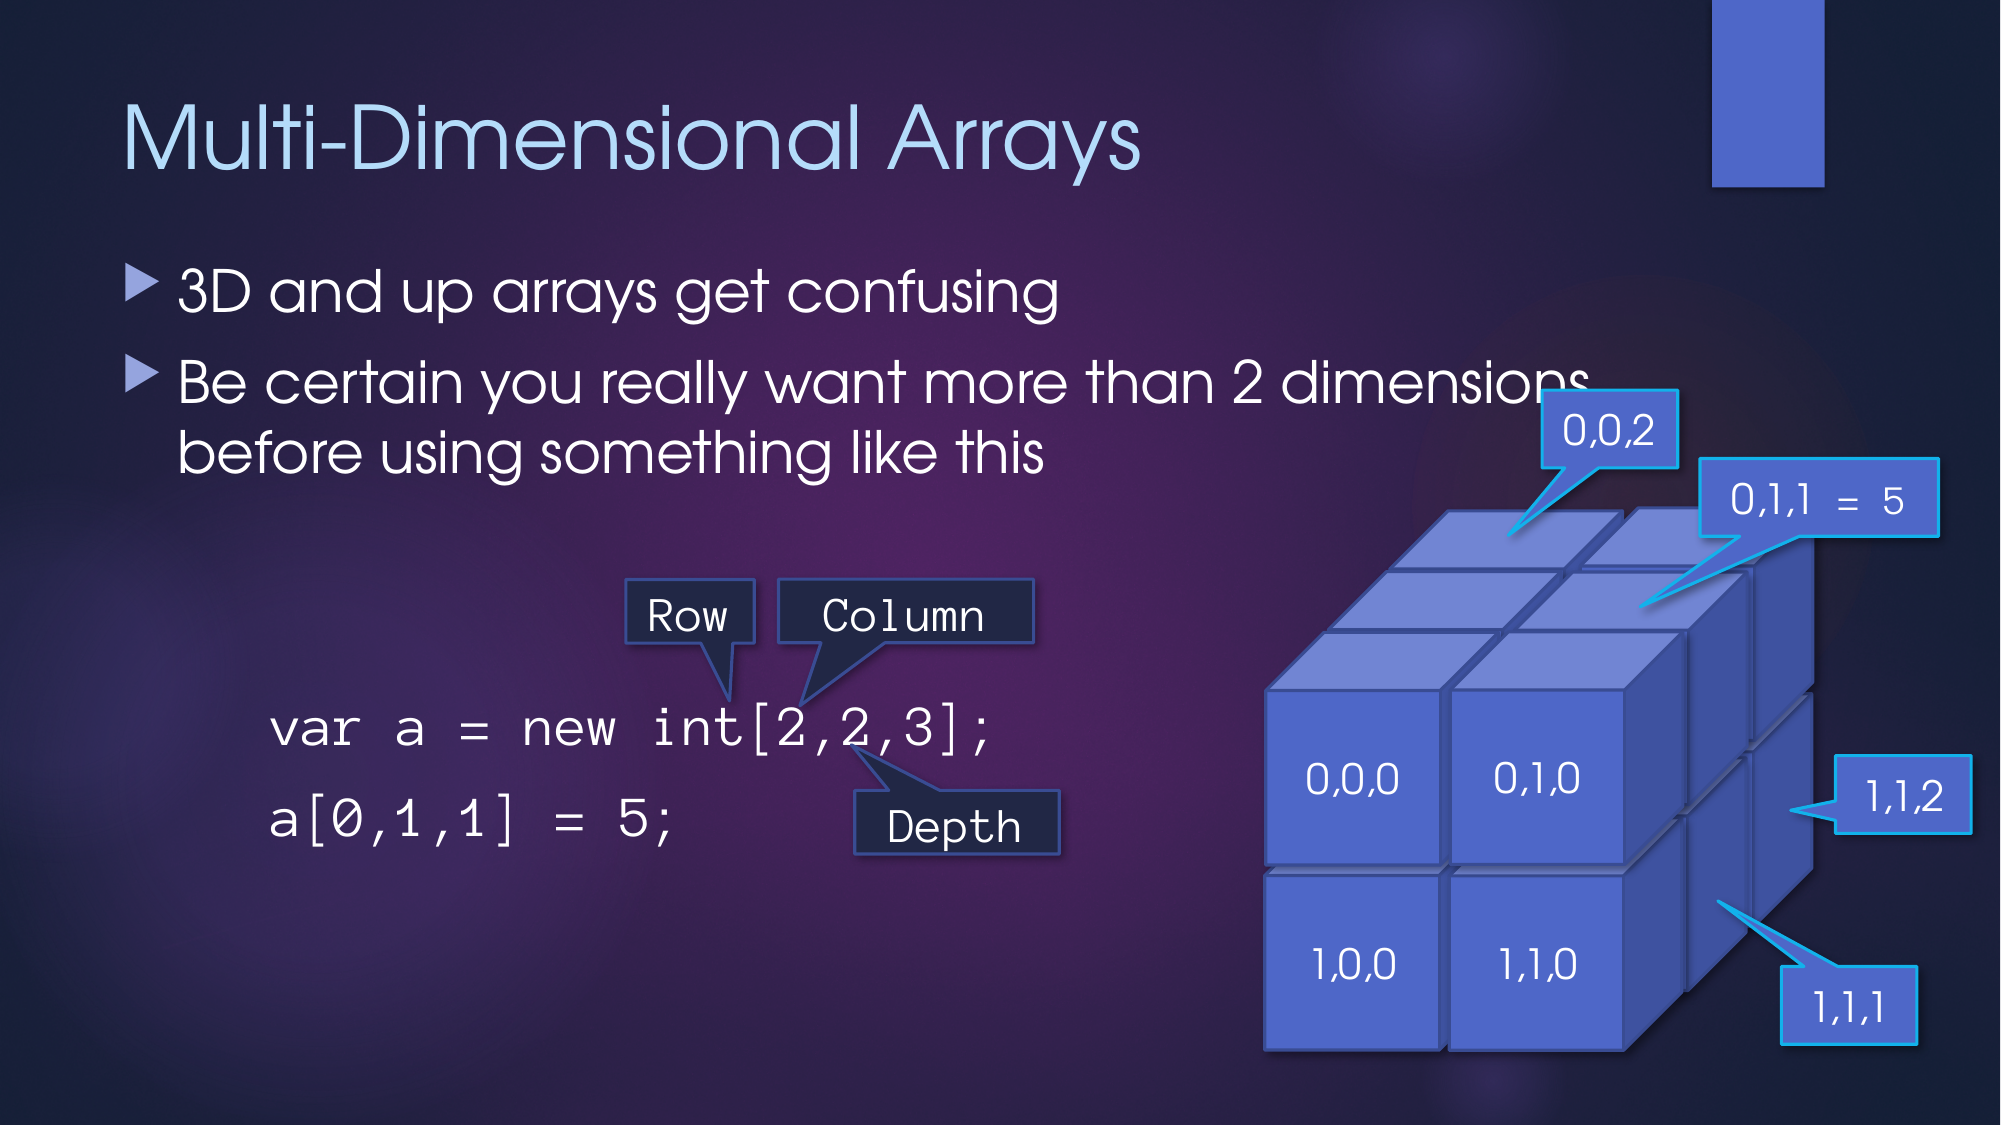

# Multi-Dimensional Arrays
3D and up arrays get confusing
Be certain you really want more than 2 dimensions before using something like this

	var a = new int[2,2,3];
	a[0,1,1] = 5;
0,0,2
0,1,1 = 5

Column
Row
0,1,0
0,0,0

1,1,2

Depth
1,0,0
1,1,0
1,1,1